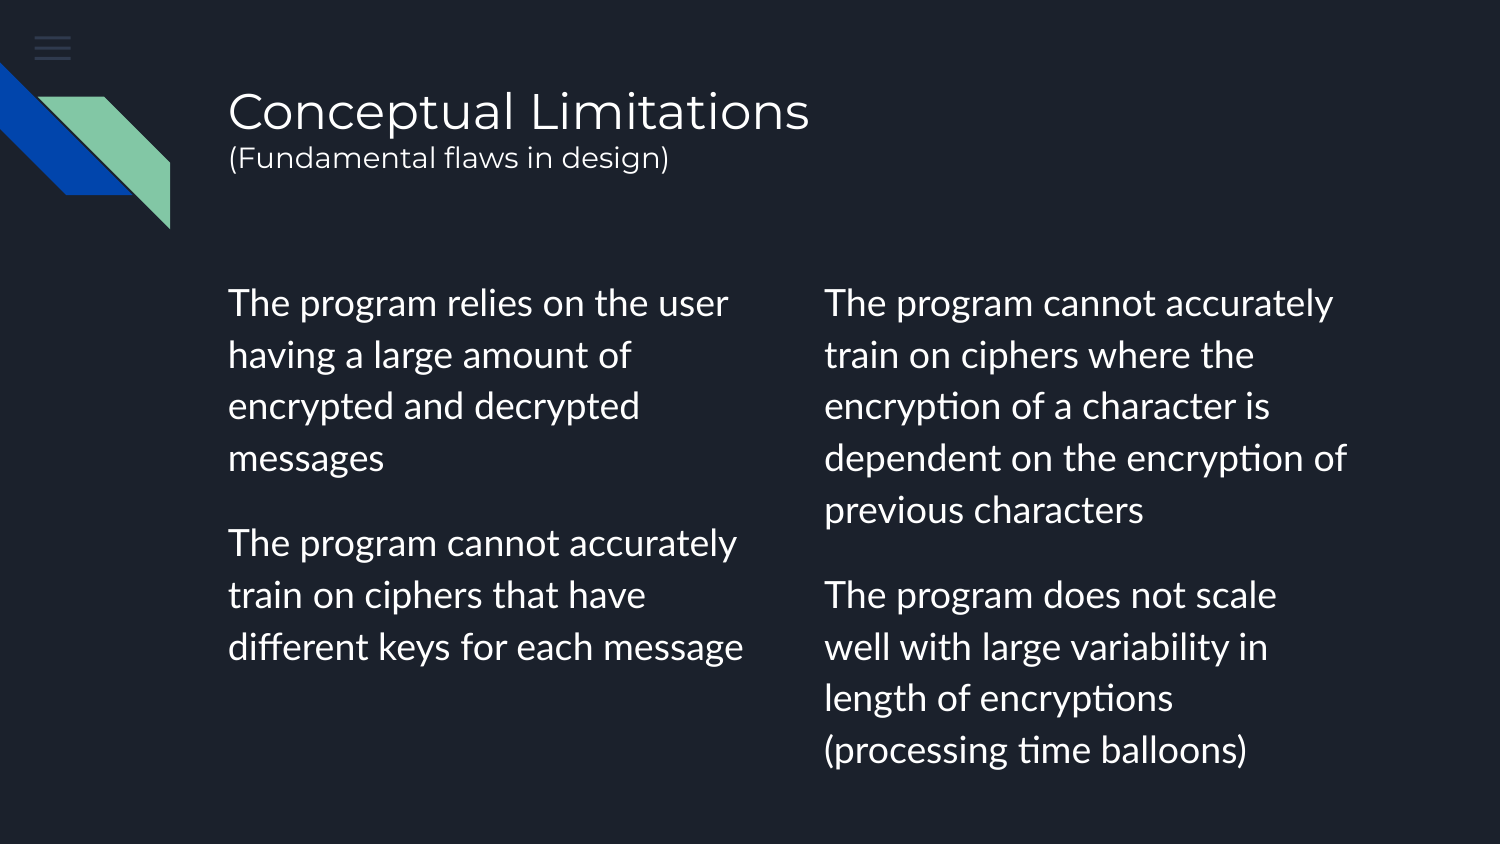

# Conceptual Limitations
(Fundamental flaws in design)
The program relies on the user having a large amount of encrypted and decrypted messages
The program cannot accurately train on ciphers that have different keys for each message
The program cannot accurately train on ciphers where the encryption of a character is dependent on the encryption of previous characters
The program does not scale well with large variability in length of encryptions (processing time balloons)